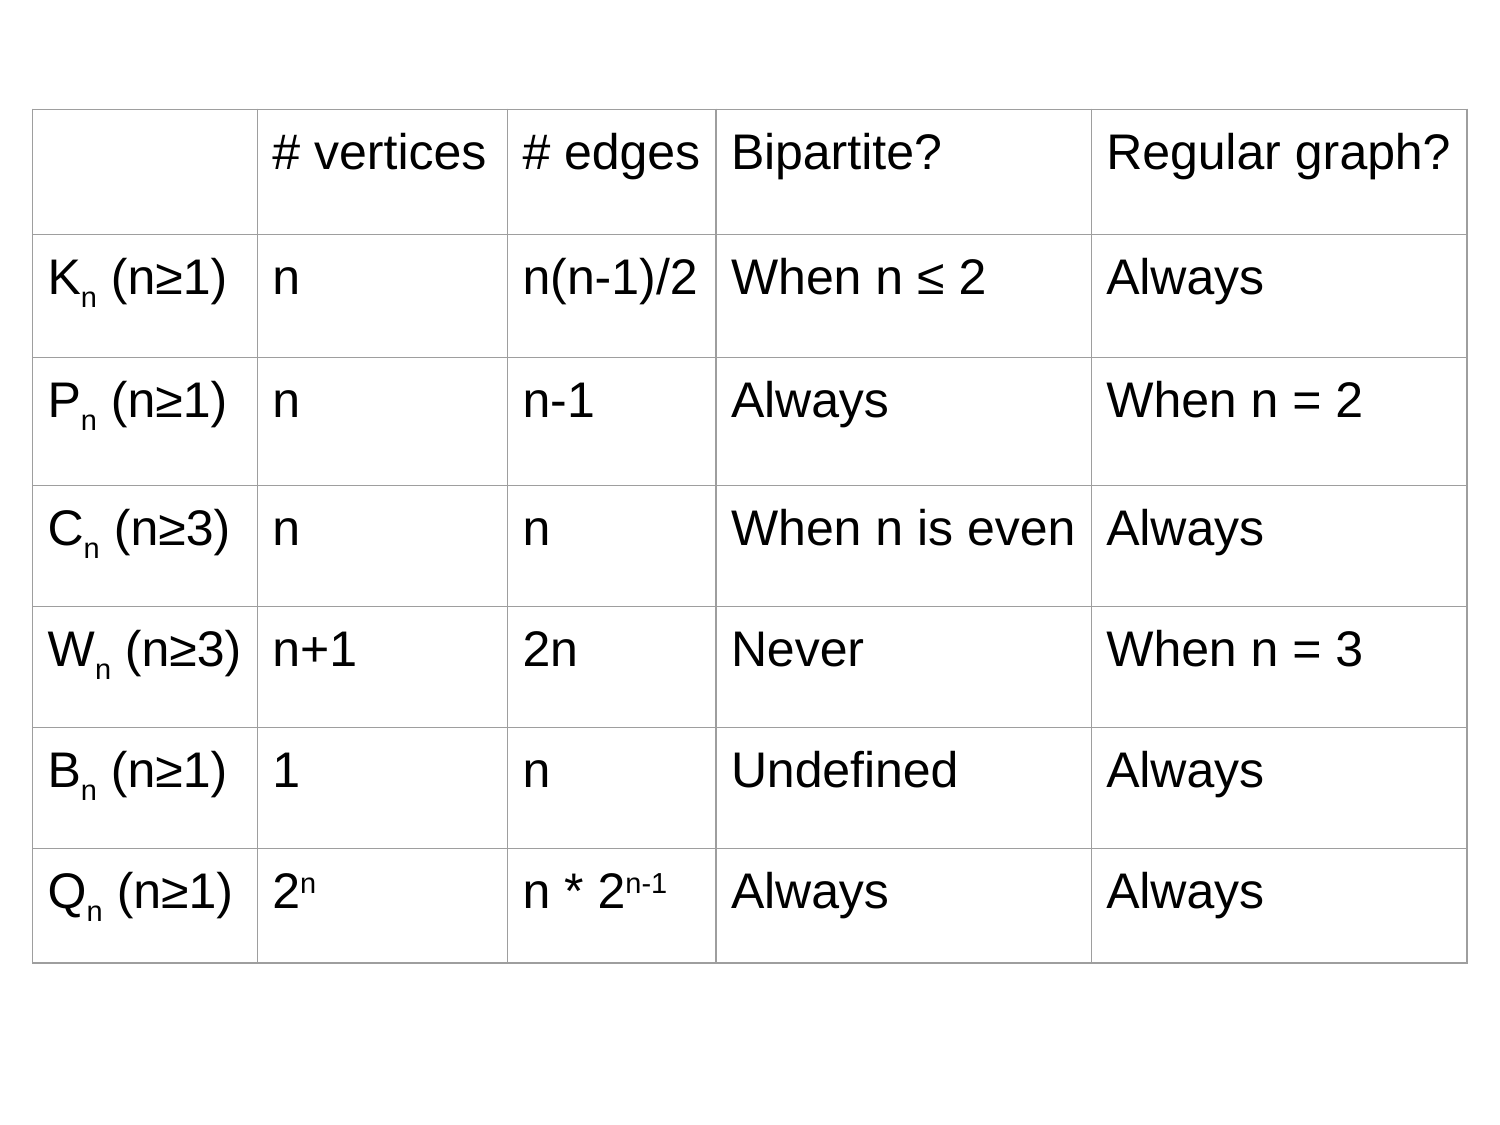

|  | # vertices | # edges | Bipartite? | Regular graph? |
| --- | --- | --- | --- | --- |
| Kn (n≥1) | n | n(n-1)/2 | When n ≤ 2 | Always |
| Pn (n≥1) | n | n-1 | Always | When n = 2 |
| Cn (n≥3) | n | n | When n is even | Always |
| Wn (n≥3) | n+1 | 2n | Never | When n = 3 |
| Bn (n≥1) | 1 | n | Undefined | Always |
| Qn (n≥1) | 2n | n \* 2n-1 | Always | Always |